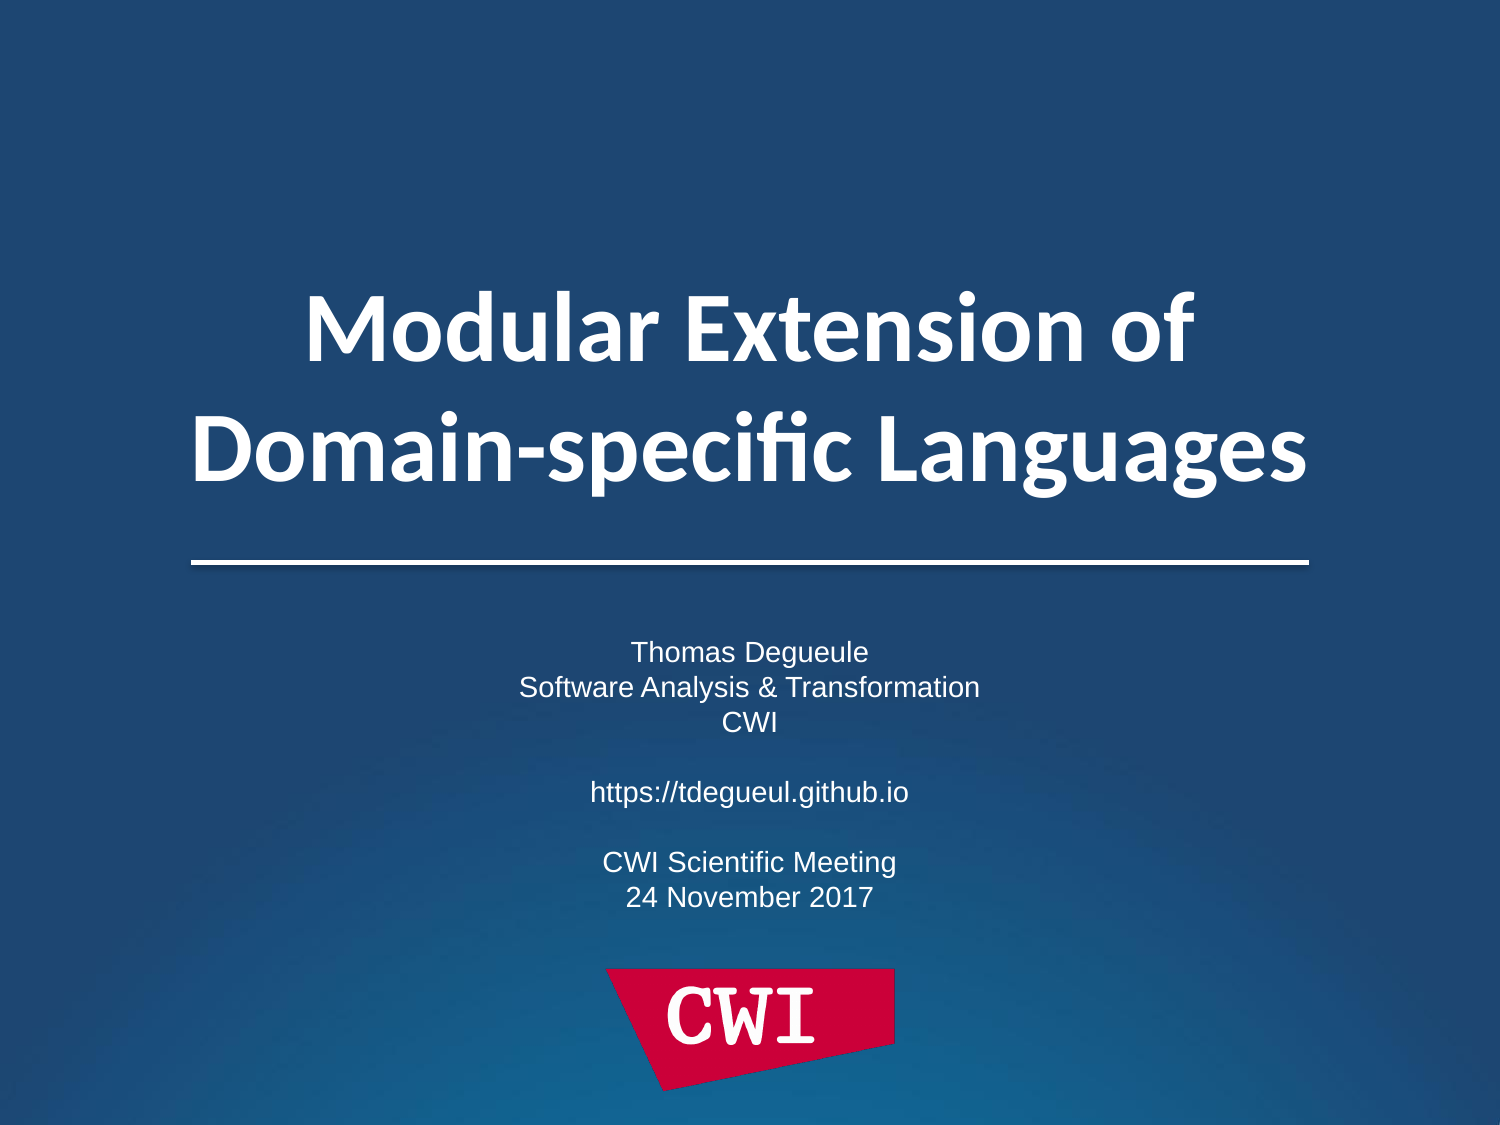

# Modular Extension of Domain-specific Languages
Thomas Degueule
Software Analysis & Transformation
CWI

https://tdegueul.github.io

CWI Scientific Meeting
24 November 2017